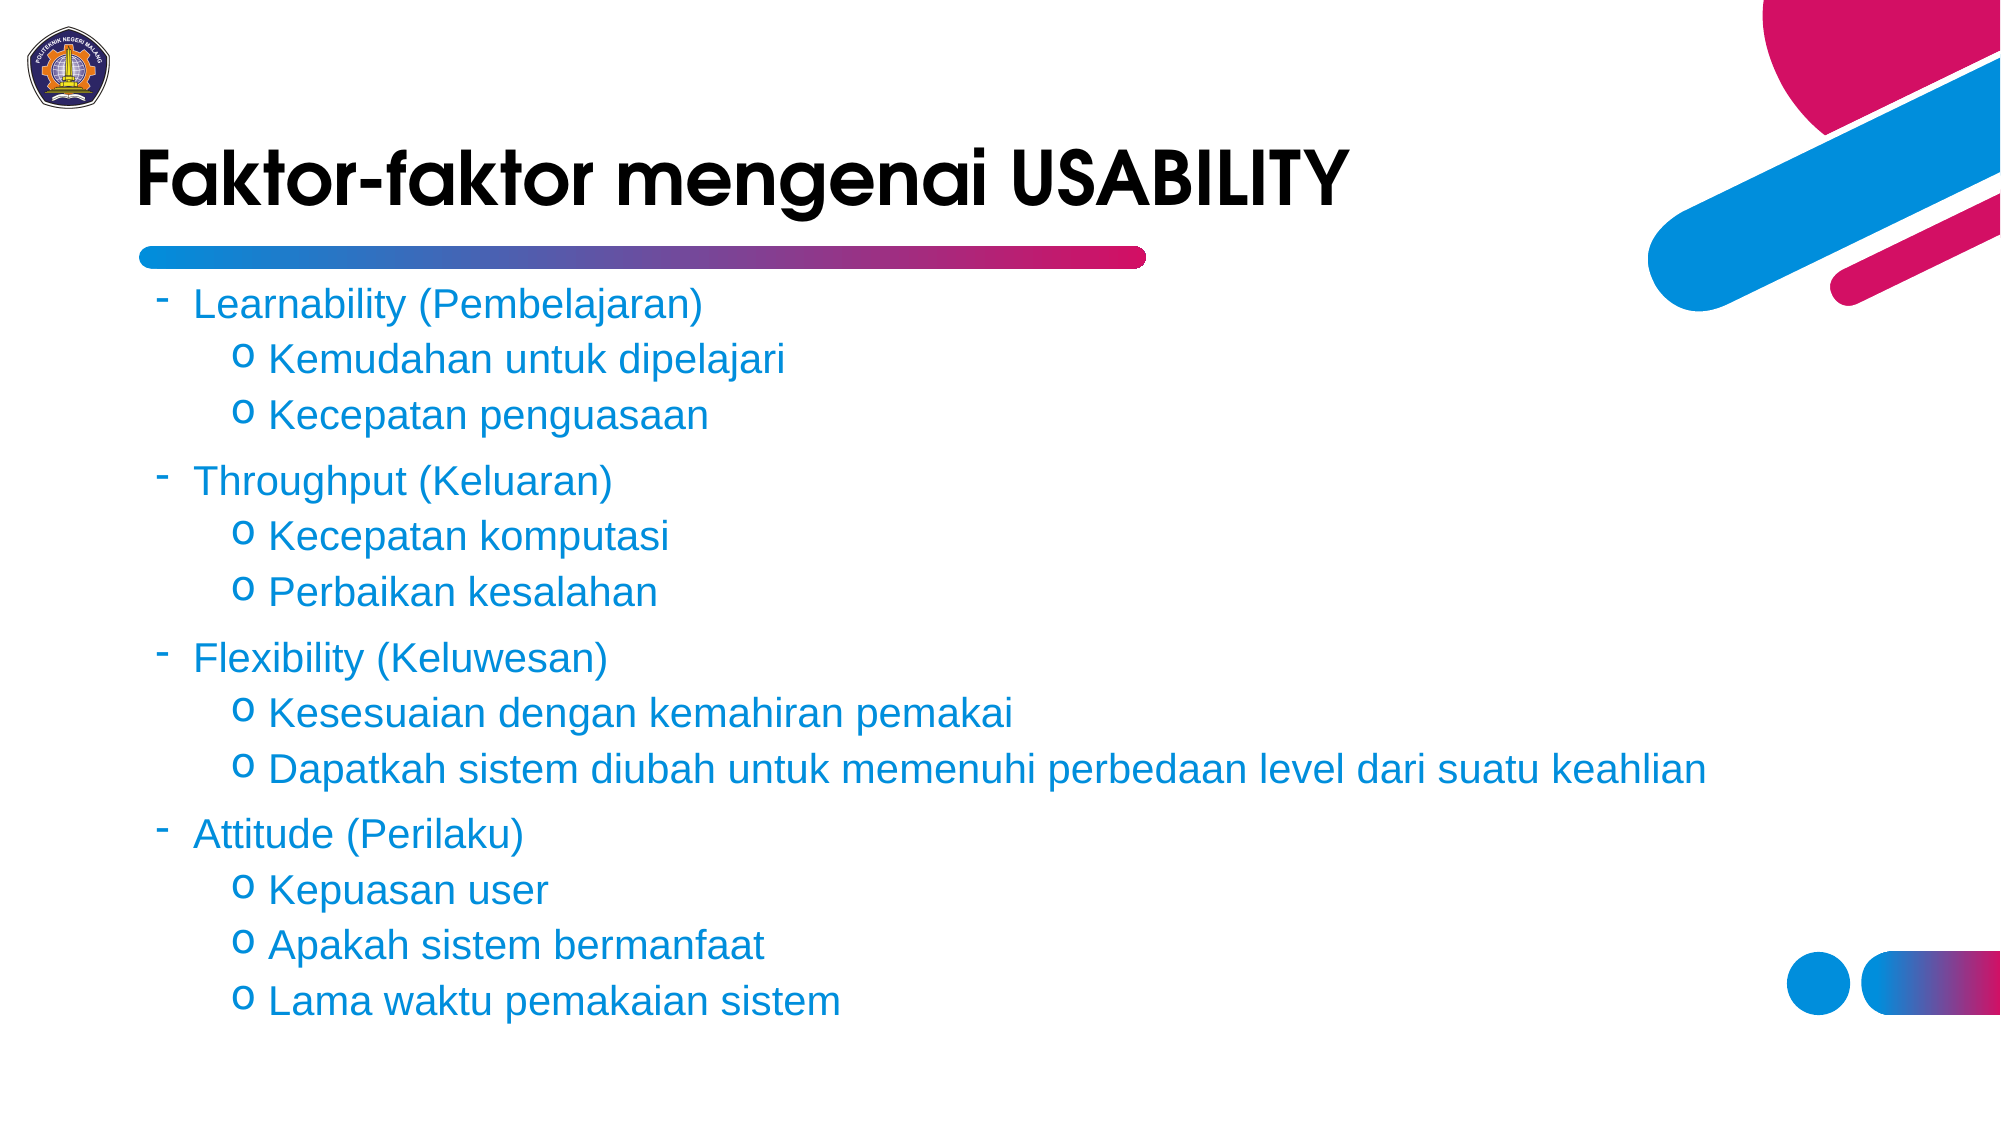

# Faktor-faktor mengenai USABILITY
Learnability (Pembelajaran)
Kemudahan untuk dipelajari
Kecepatan penguasaan
Throughput (Keluaran)
Kecepatan komputasi
Perbaikan kesalahan
Flexibility (Keluwesan)
Kesesuaian dengan kemahiran pemakai
Dapatkah sistem diubah untuk memenuhi perbedaan level dari suatu keahlian
Attitude (Perilaku)
Kepuasan user
Apakah sistem bermanfaat
Lama waktu pemakaian sistem